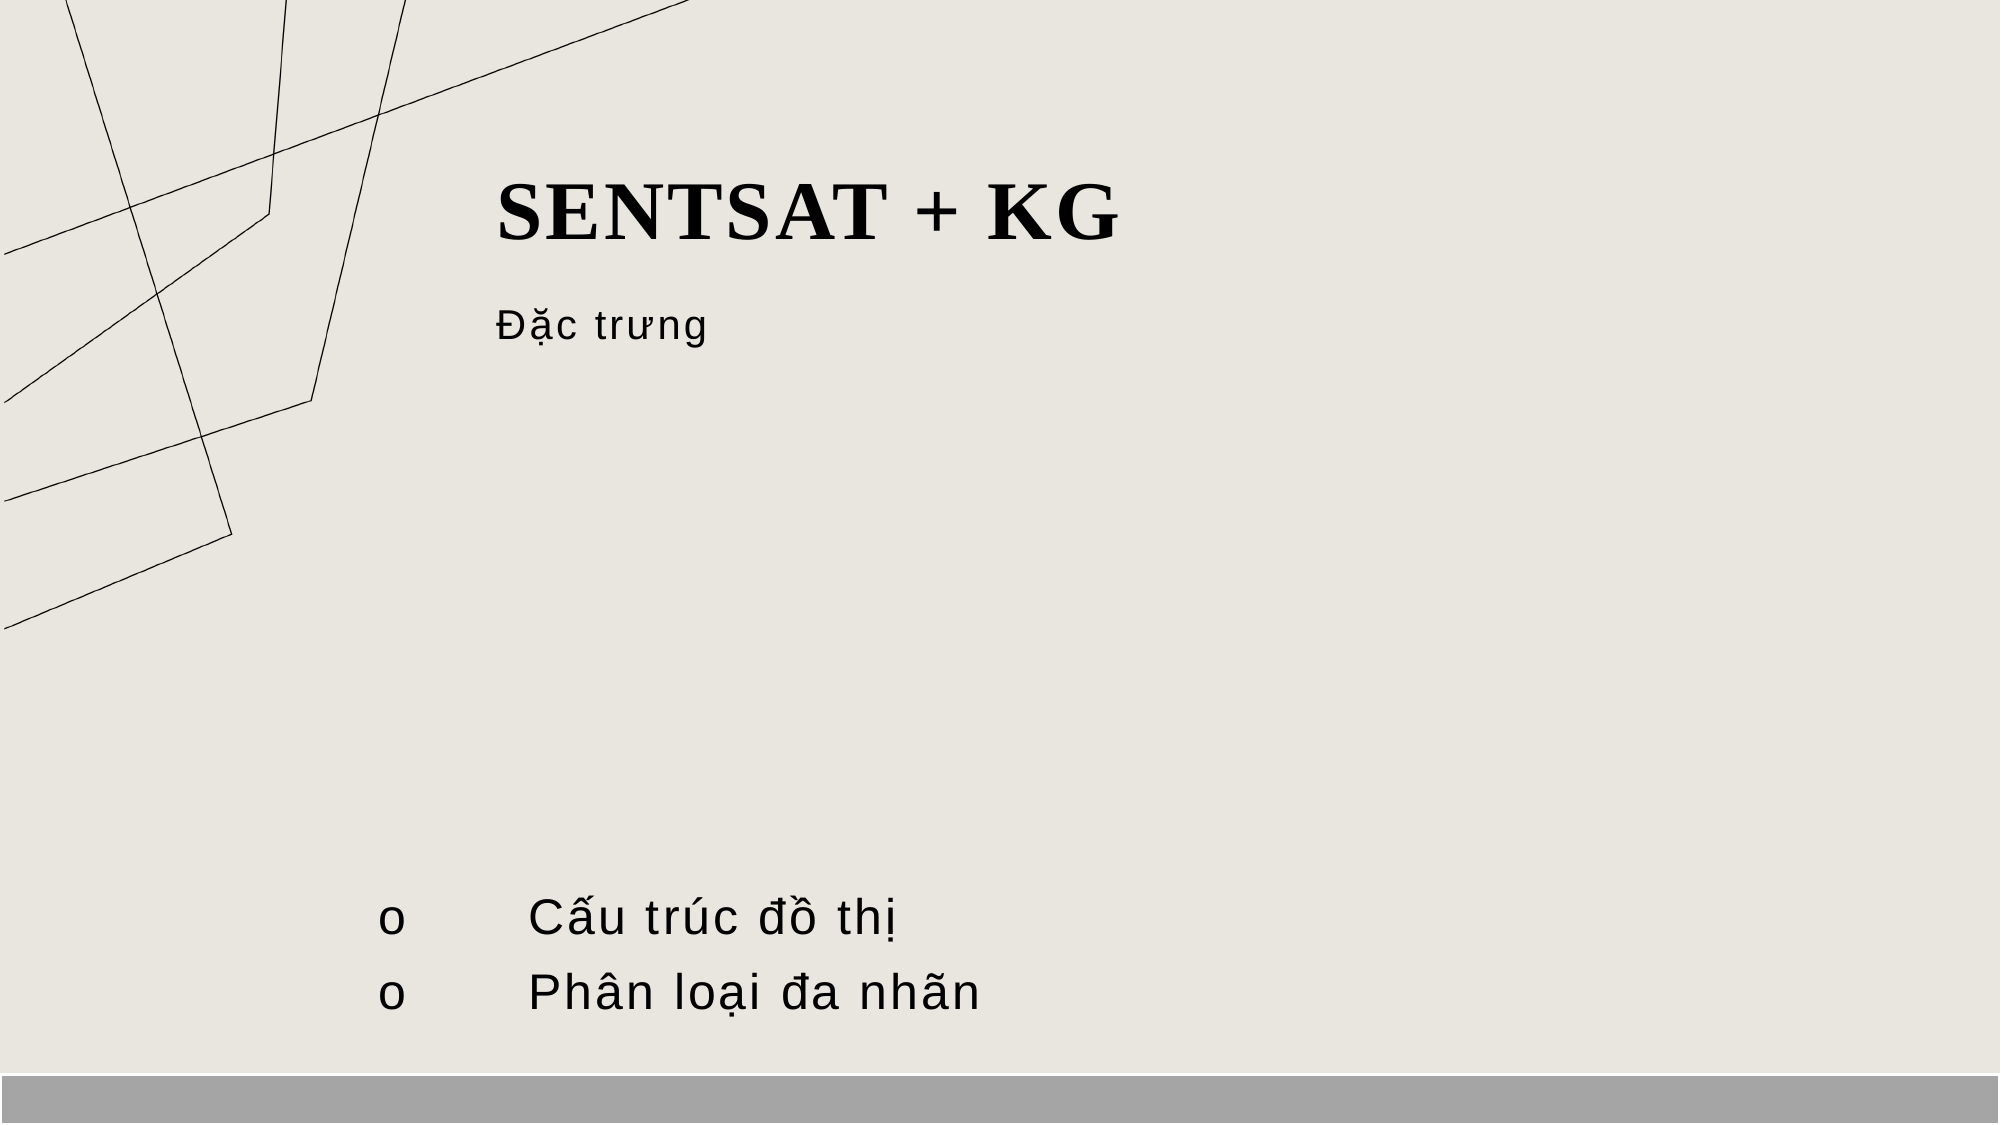

# Sentsat + kg
Đặc trưng

o	Cấu trúc đồ thị
o	Phân loại đa nhãn